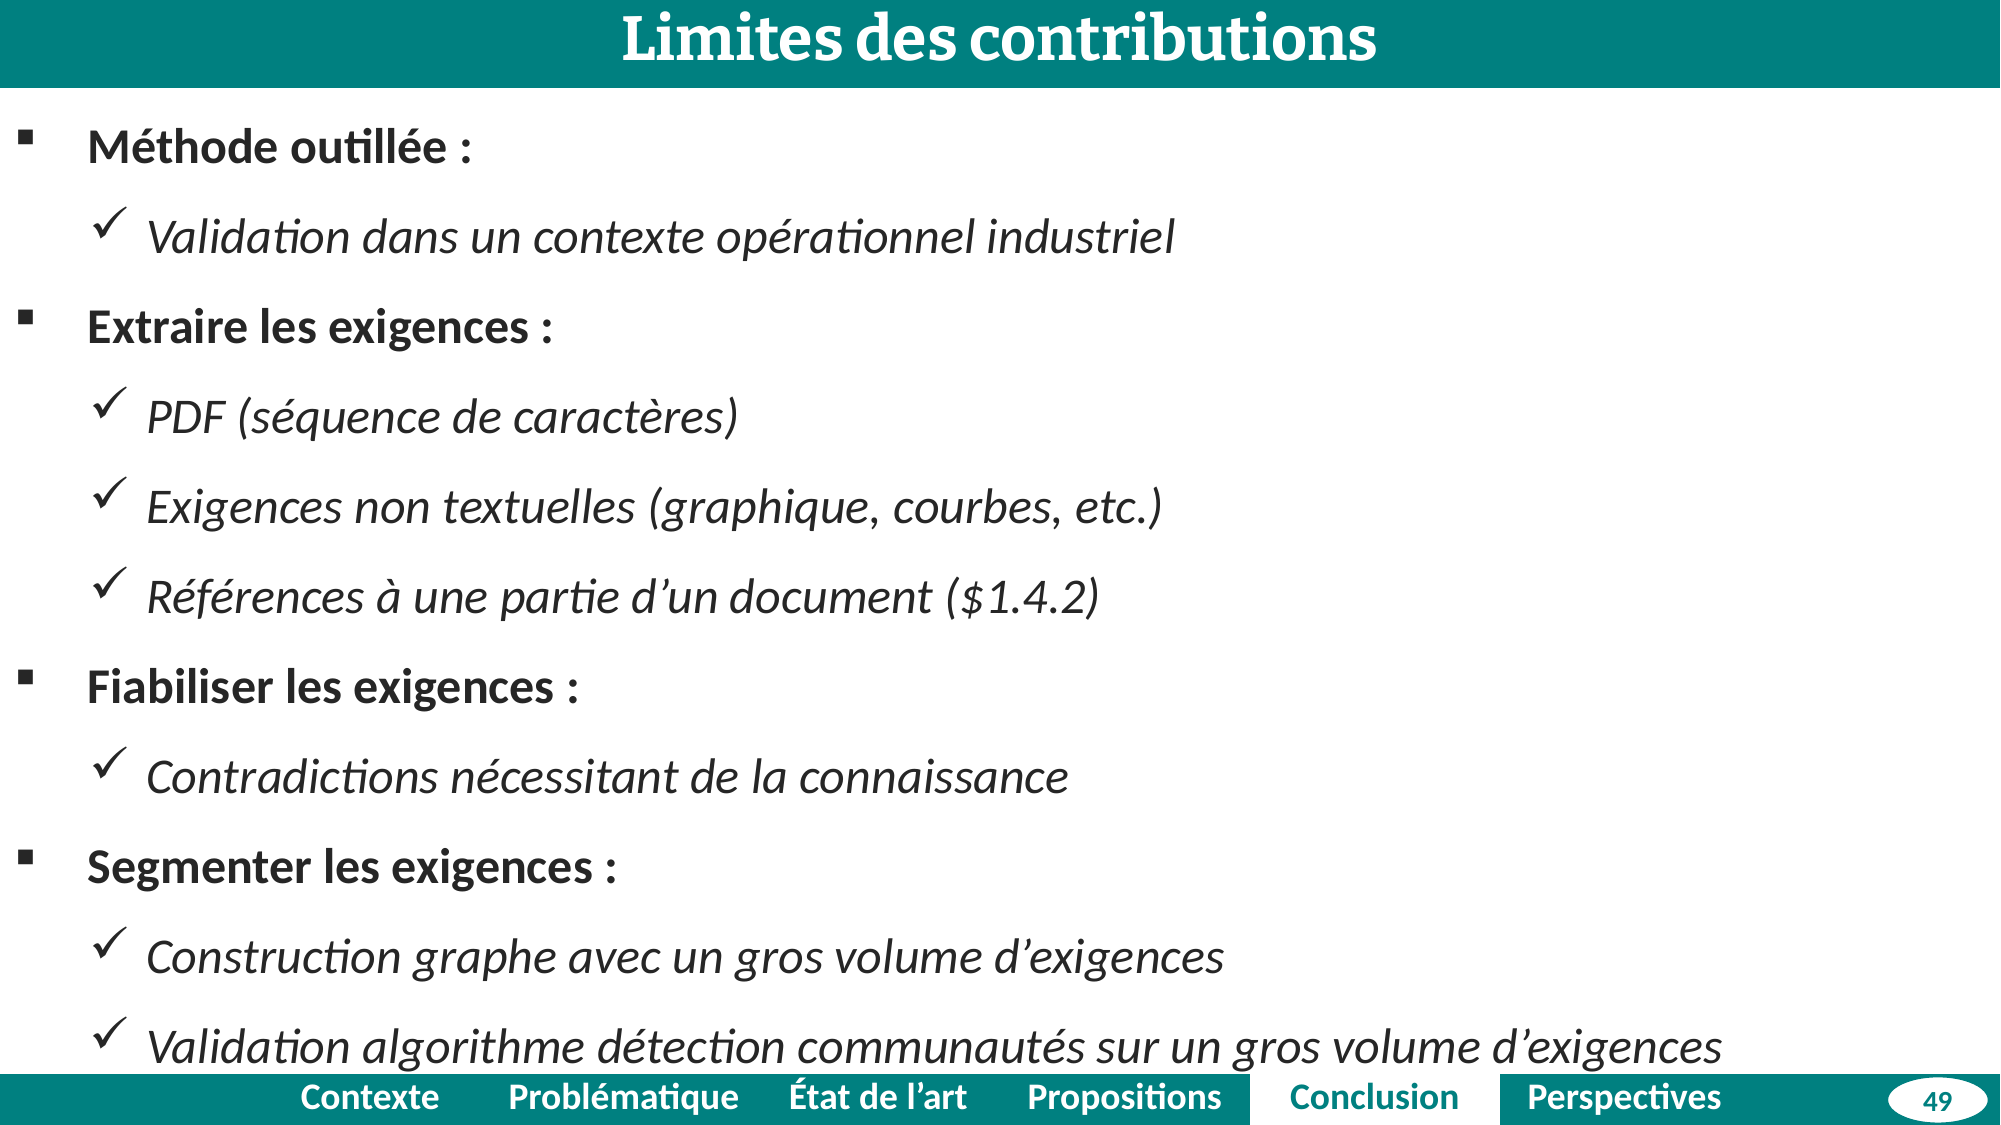

Limites des contributions
Méthode outillée :
Validation dans un contexte opérationnel industriel
Extraire les exigences :
PDF (séquence de caractères)
Exigences non textuelles (graphique, courbes, etc.)
Références à une partie d’un document ($1.4.2)
Fiabiliser les exigences :
Contradictions nécessitant de la connaissance
Segmenter les exigences :
Construction graphe avec un gros volume d’exigences
Validation algorithme détection communautés sur un gros volume d’exigences
|  | Contexte | Problématique | État de l’art | Propositions | Conclusion | Perspectives |  |
| --- | --- | --- | --- | --- | --- | --- | --- |
49